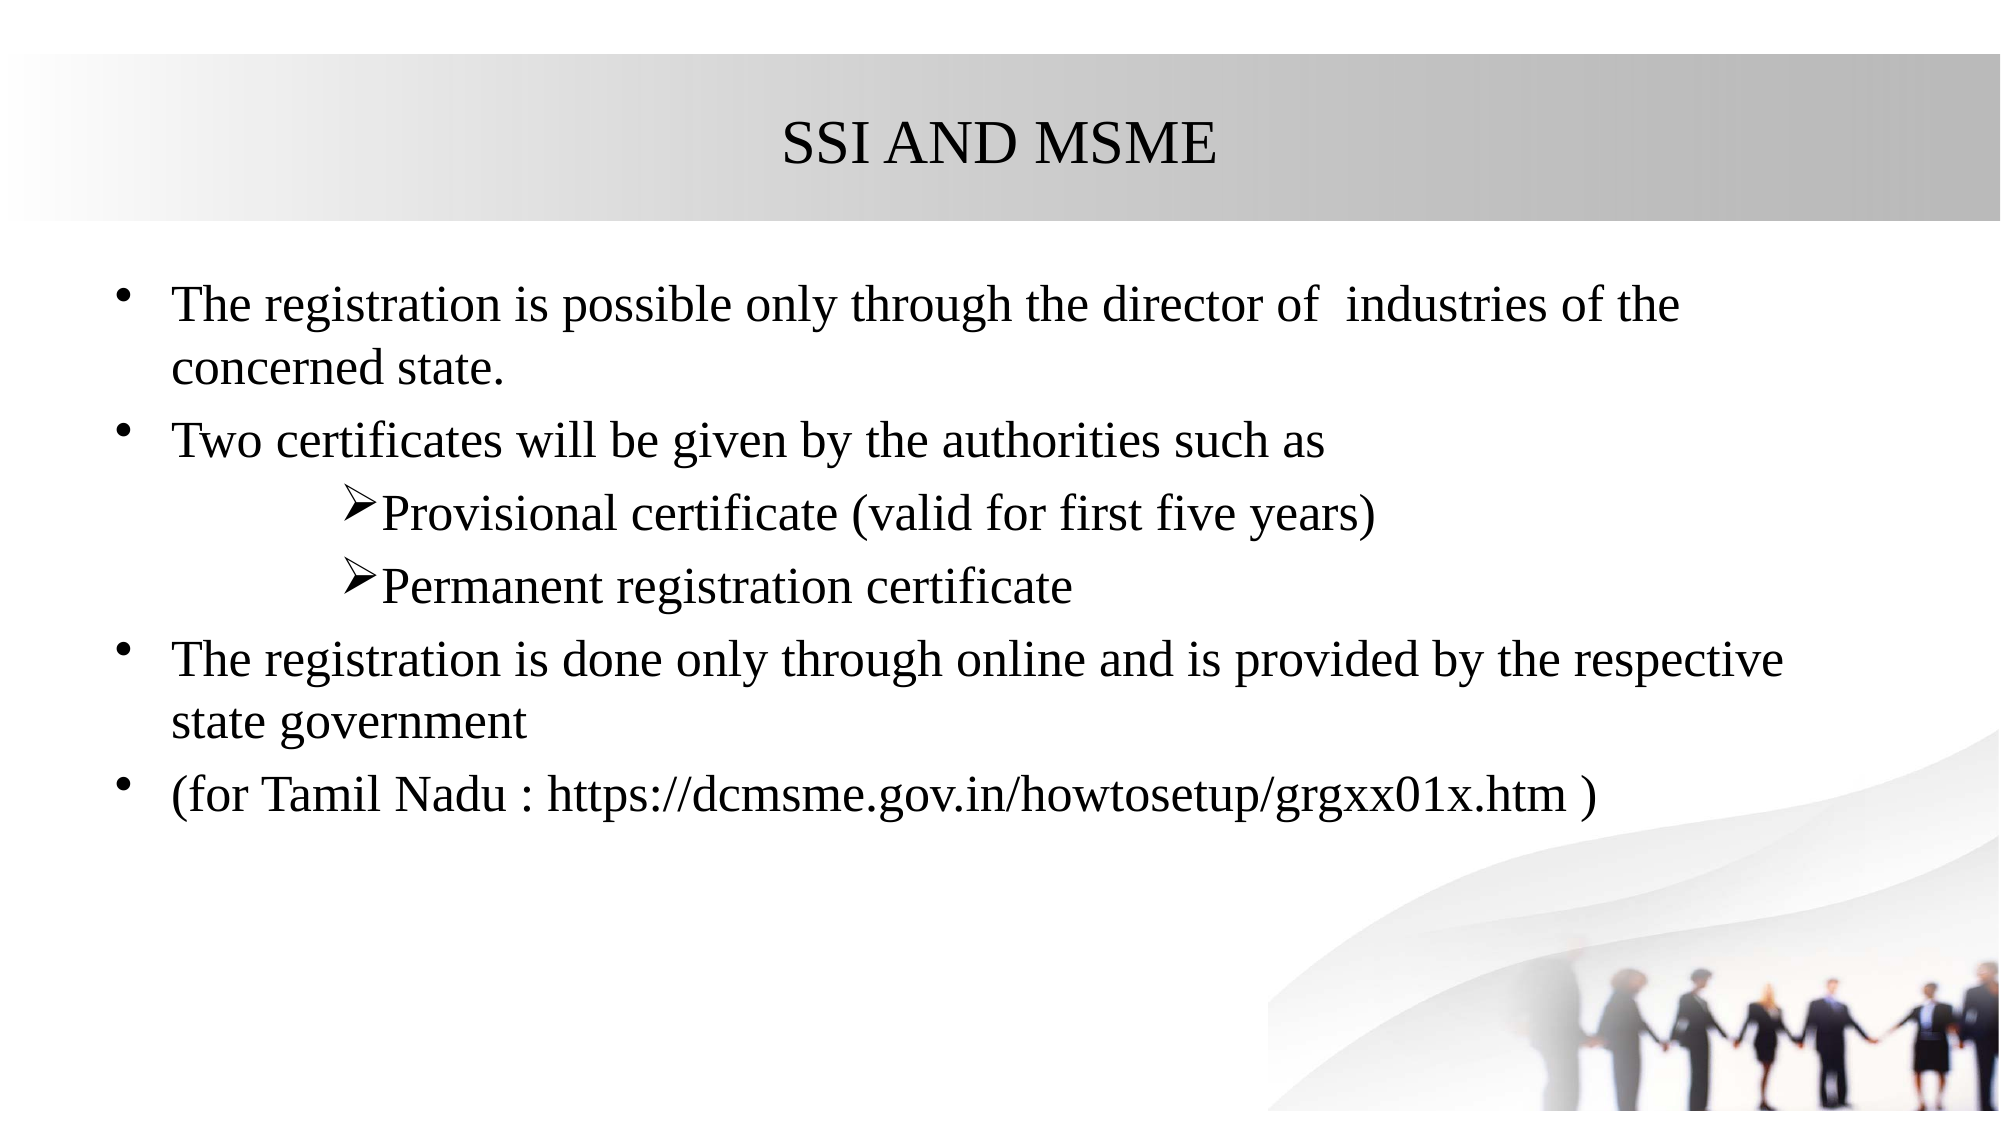

# SSI AND MSME
The registration is possible only through the director of  industries of the concerned state.
Two certificates will be given by the authorities such as
Provisional certificate (valid for first five years)
Permanent registration certificate
The registration is done only through online and is provided by the respective state government
(for Tamil Nadu : https://dcmsme.gov.in/howtosetup/grgxx01x.htm )